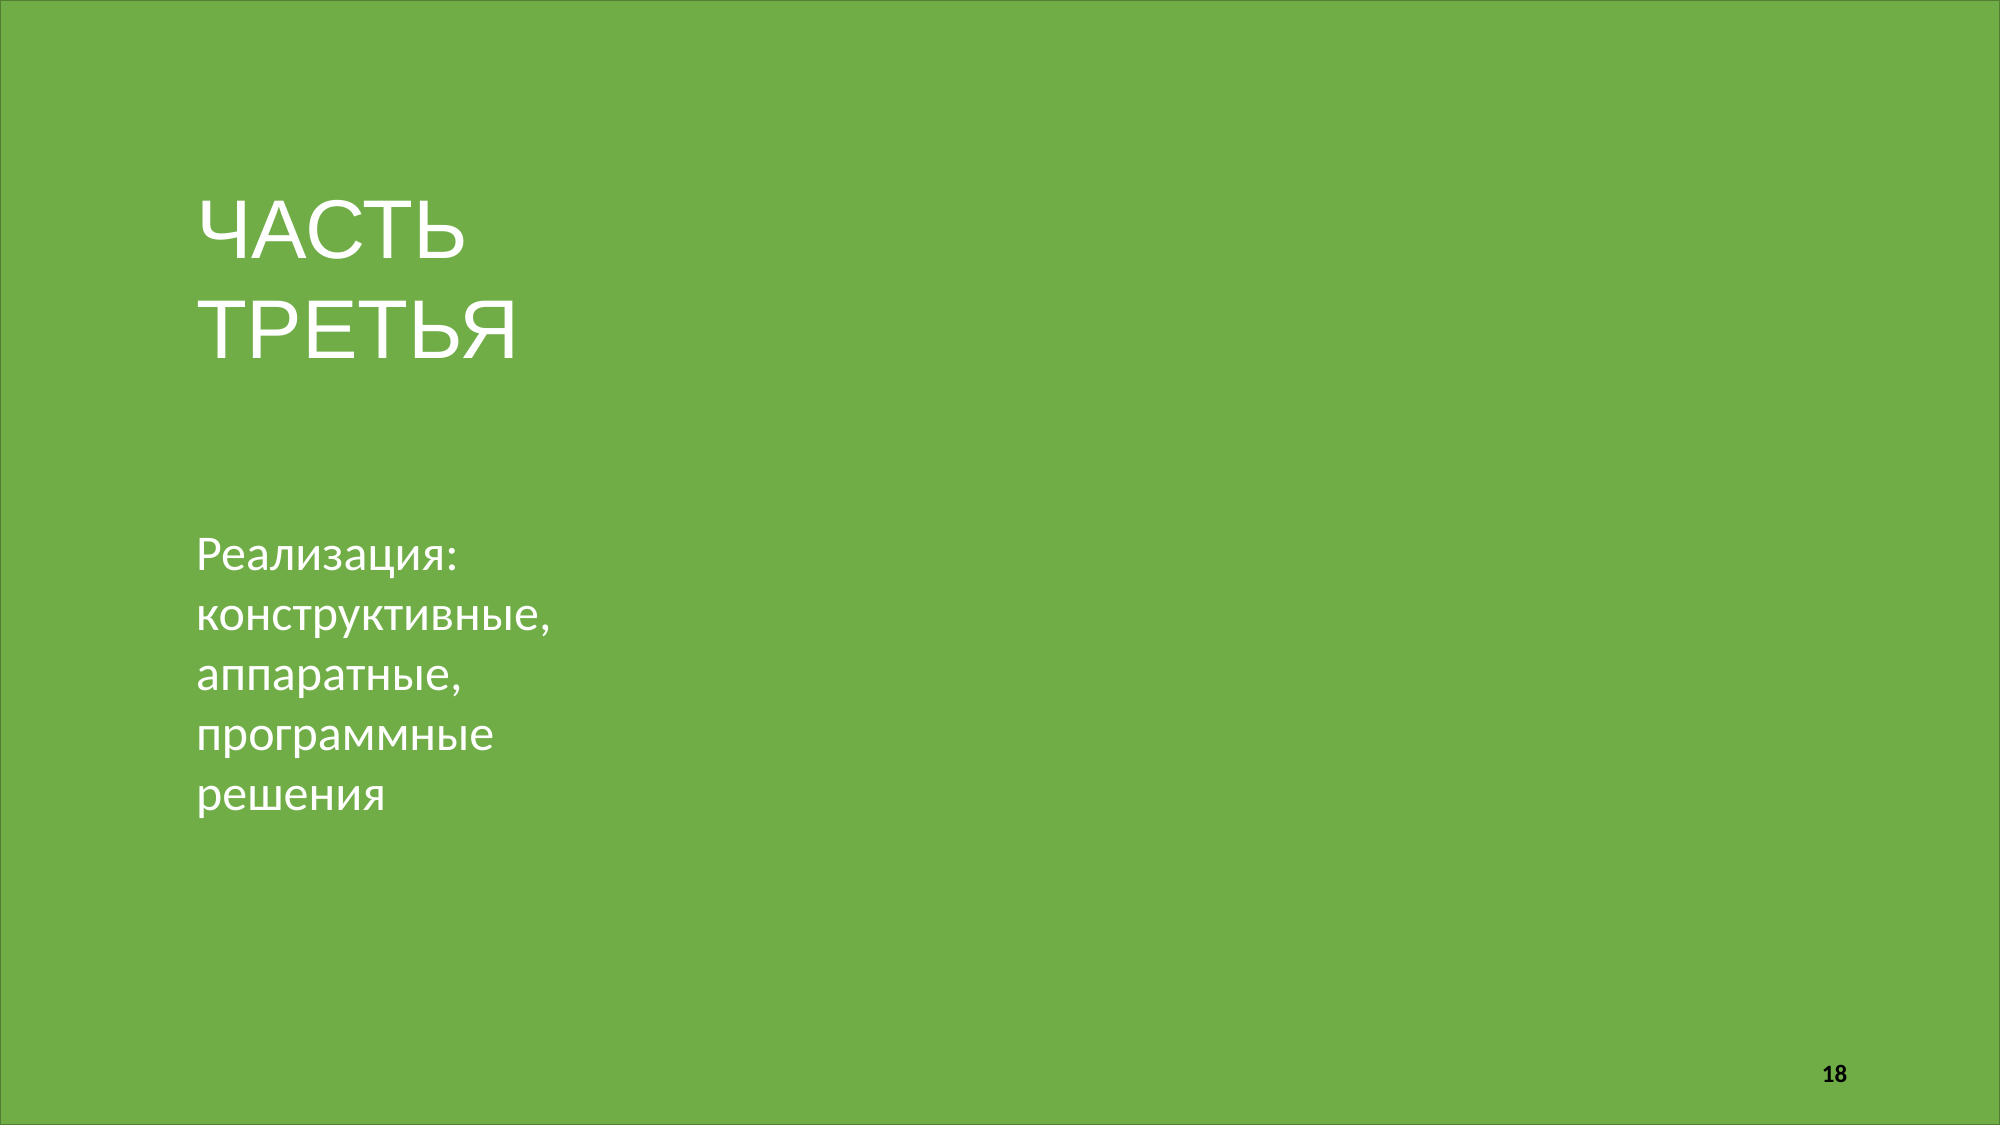

ЧАСТЬ
ТРЕТЬЯ

Реализация:
конструктивные,
аппаратные,
программные
решения
18